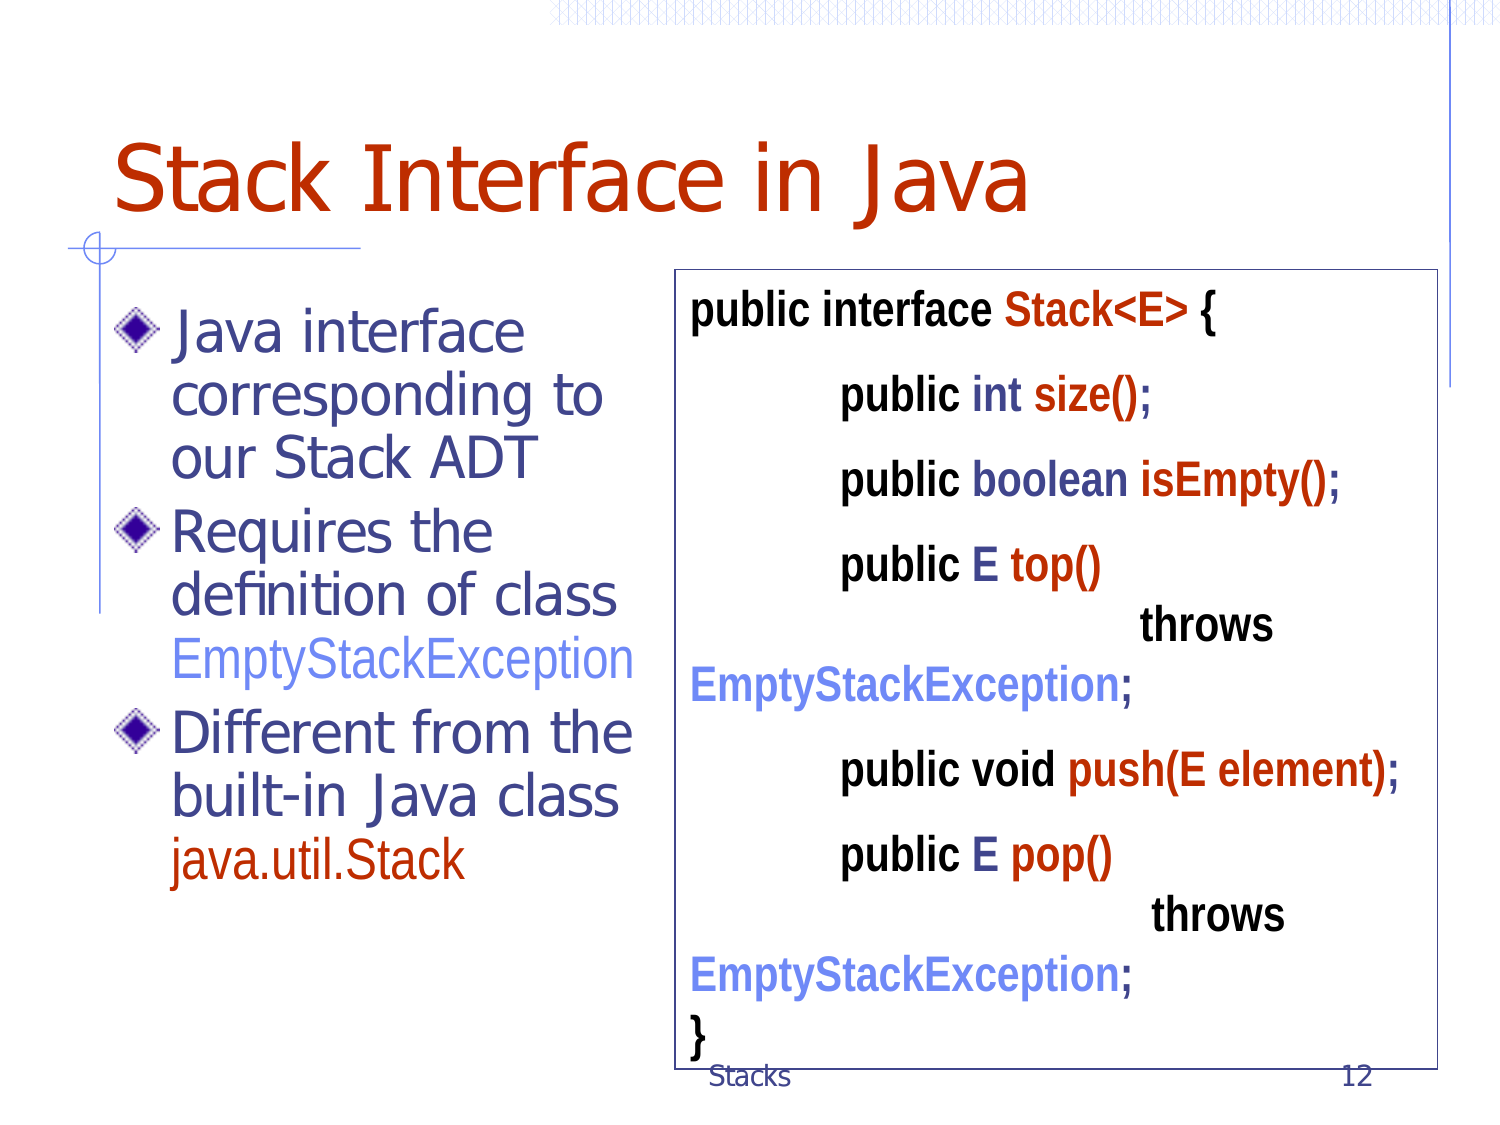

# Stack Interface in Java
public interface Stack<E> {
	public int size();
	public boolean isEmpty();
	public E top()
			throws EmptyStackException;
	public void push(E element);
	public E pop()
			 throws EmptyStackException;
}
Java interface corresponding to our Stack ADT
Requires the definition of class EmptyStackException
Different from the built-in Java class java.util.Stack
Stacks
12